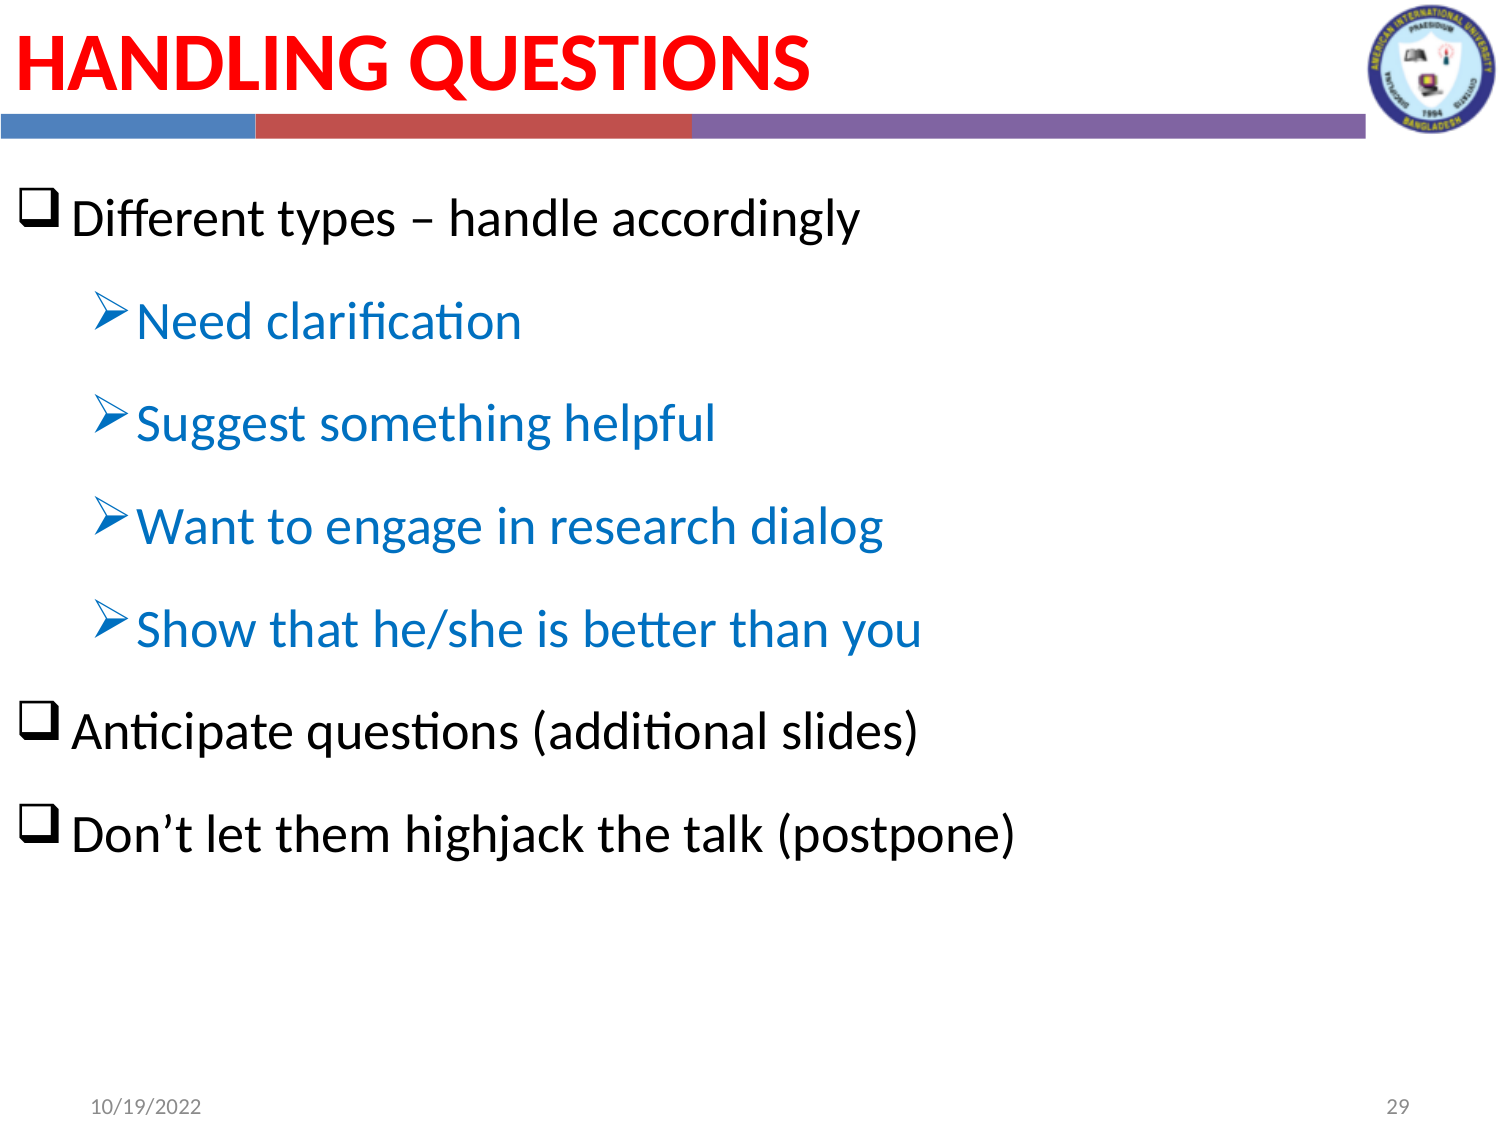

Handling questions
Different types – handle accordingly
Need clarification
Suggest something helpful
Want to engage in research dialog
Show that he/she is better than you
Anticipate questions (additional slides)
Don’t let them highjack the talk (postpone)

10/19/2022
29